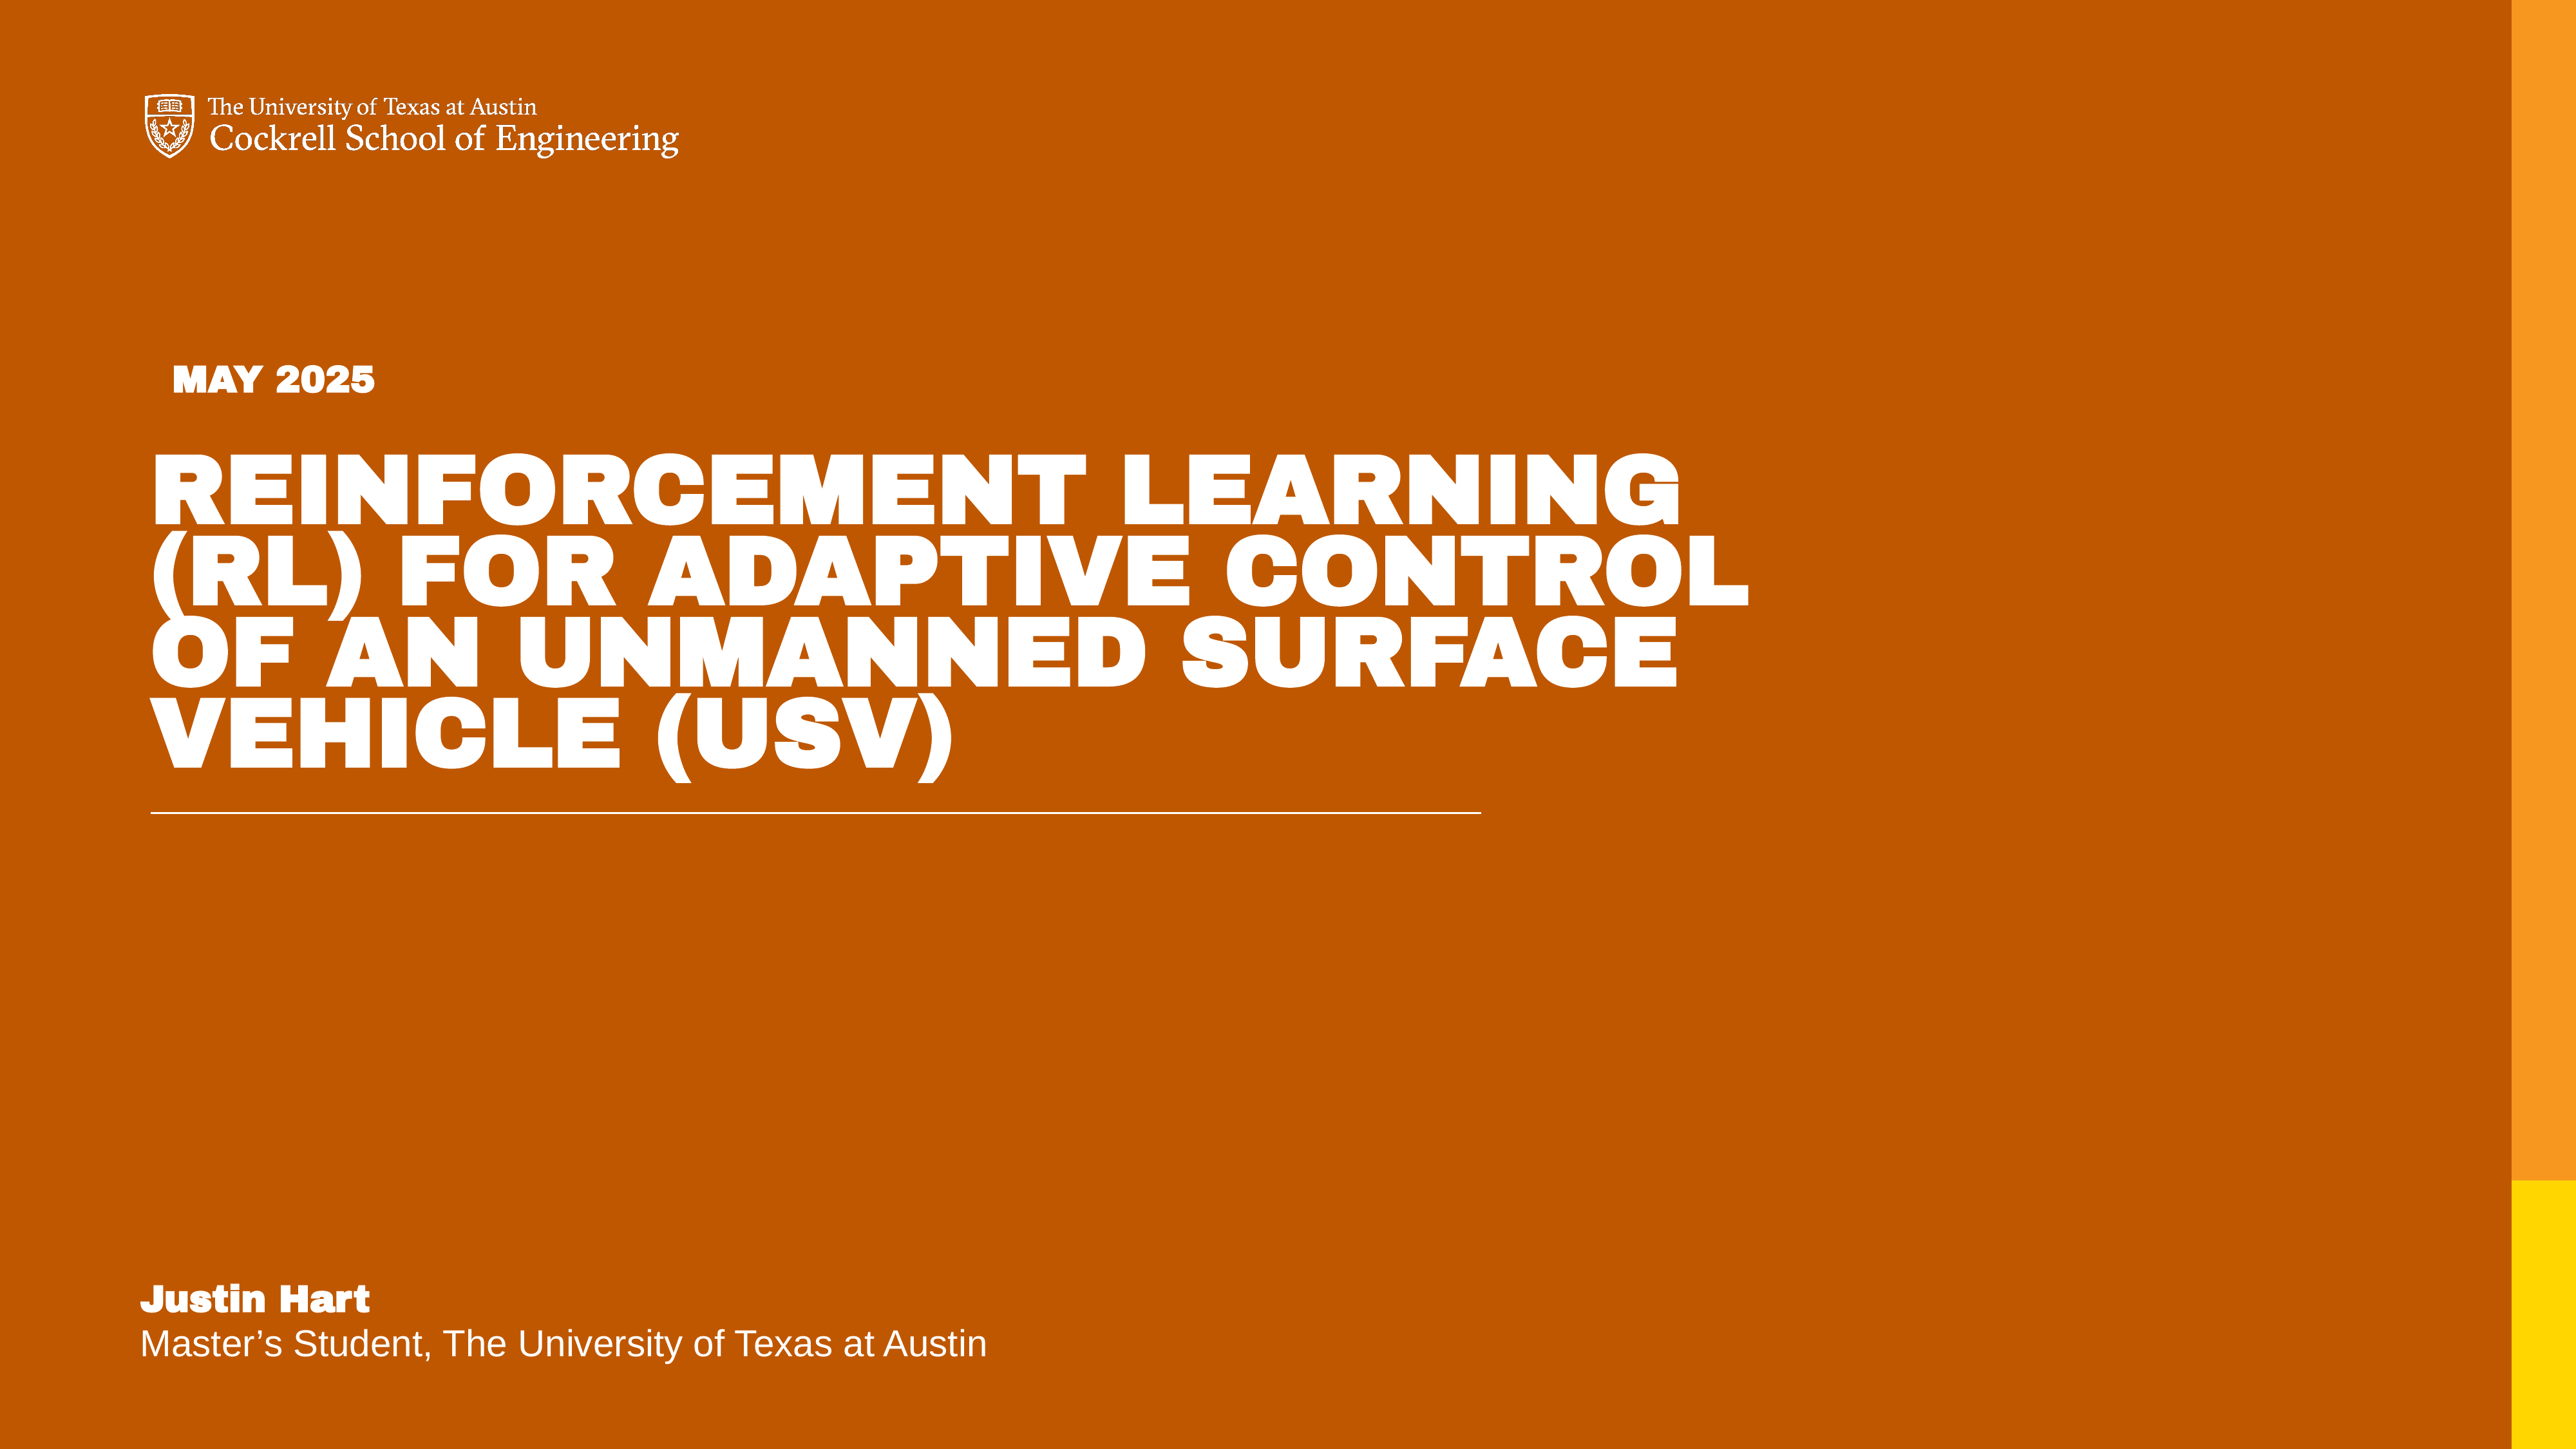

MAY 2025
Reinforcement learning (RL) for adaptive control of an unmanned surface vehicle (USV)
Justin Hart
Master’s Student, The University of Texas at Austin